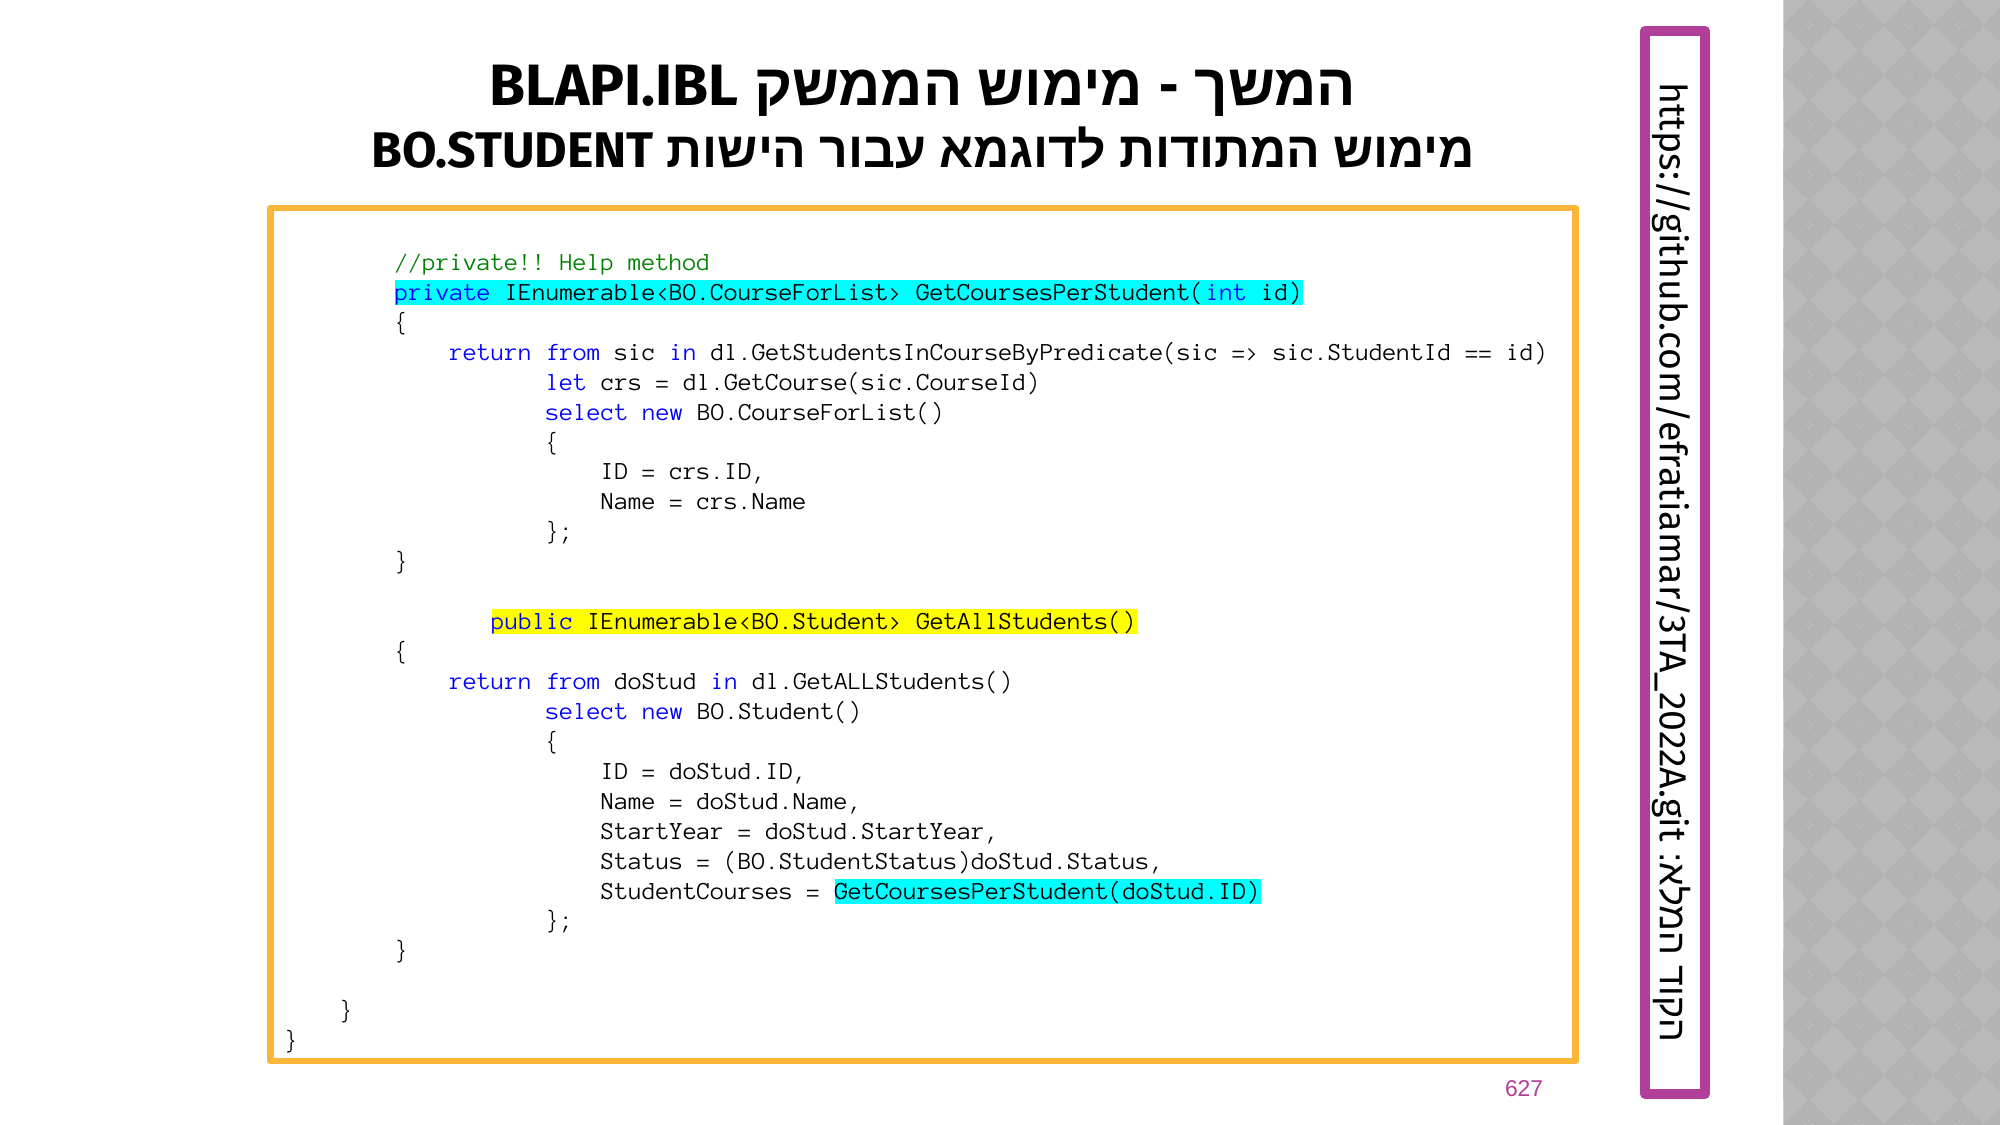

# המשך - מימוש הממשק BLAPI.IBL מימוש המתודות לדוגמא עבור הישות BO.STUDENT

        //private!! Help method
        private IEnumerable<BO.CourseForList> GetCoursesPerStudent(int id)
        {
            return from sic in dl.GetStudentsInCourseByPredicate(sic => sic.StudentId == id)
                   let crs = dl.GetCourse(sic.CourseId)
                   select new BO.CourseForList()
                   {
                       ID = crs.ID,
                       Name = crs.Name
                   };
        }

               public IEnumerable<BO.Student> GetAllStudents()
        {
            return from doStud in dl.GetALLStudents()
                   select new BO.Student()
                   {
                       ID = doStud.ID,
                       Name = doStud.Name,
                       StartYear = doStud.StartYear,
                       Status = (BO.StudentStatus)doStud.Status,
                       StudentCourses = GetCoursesPerStudent(doStud.ID)
                   };
        }

    }
}
הקוד המלא: https://github.com/efratiamar/3TA_2022A.git
627